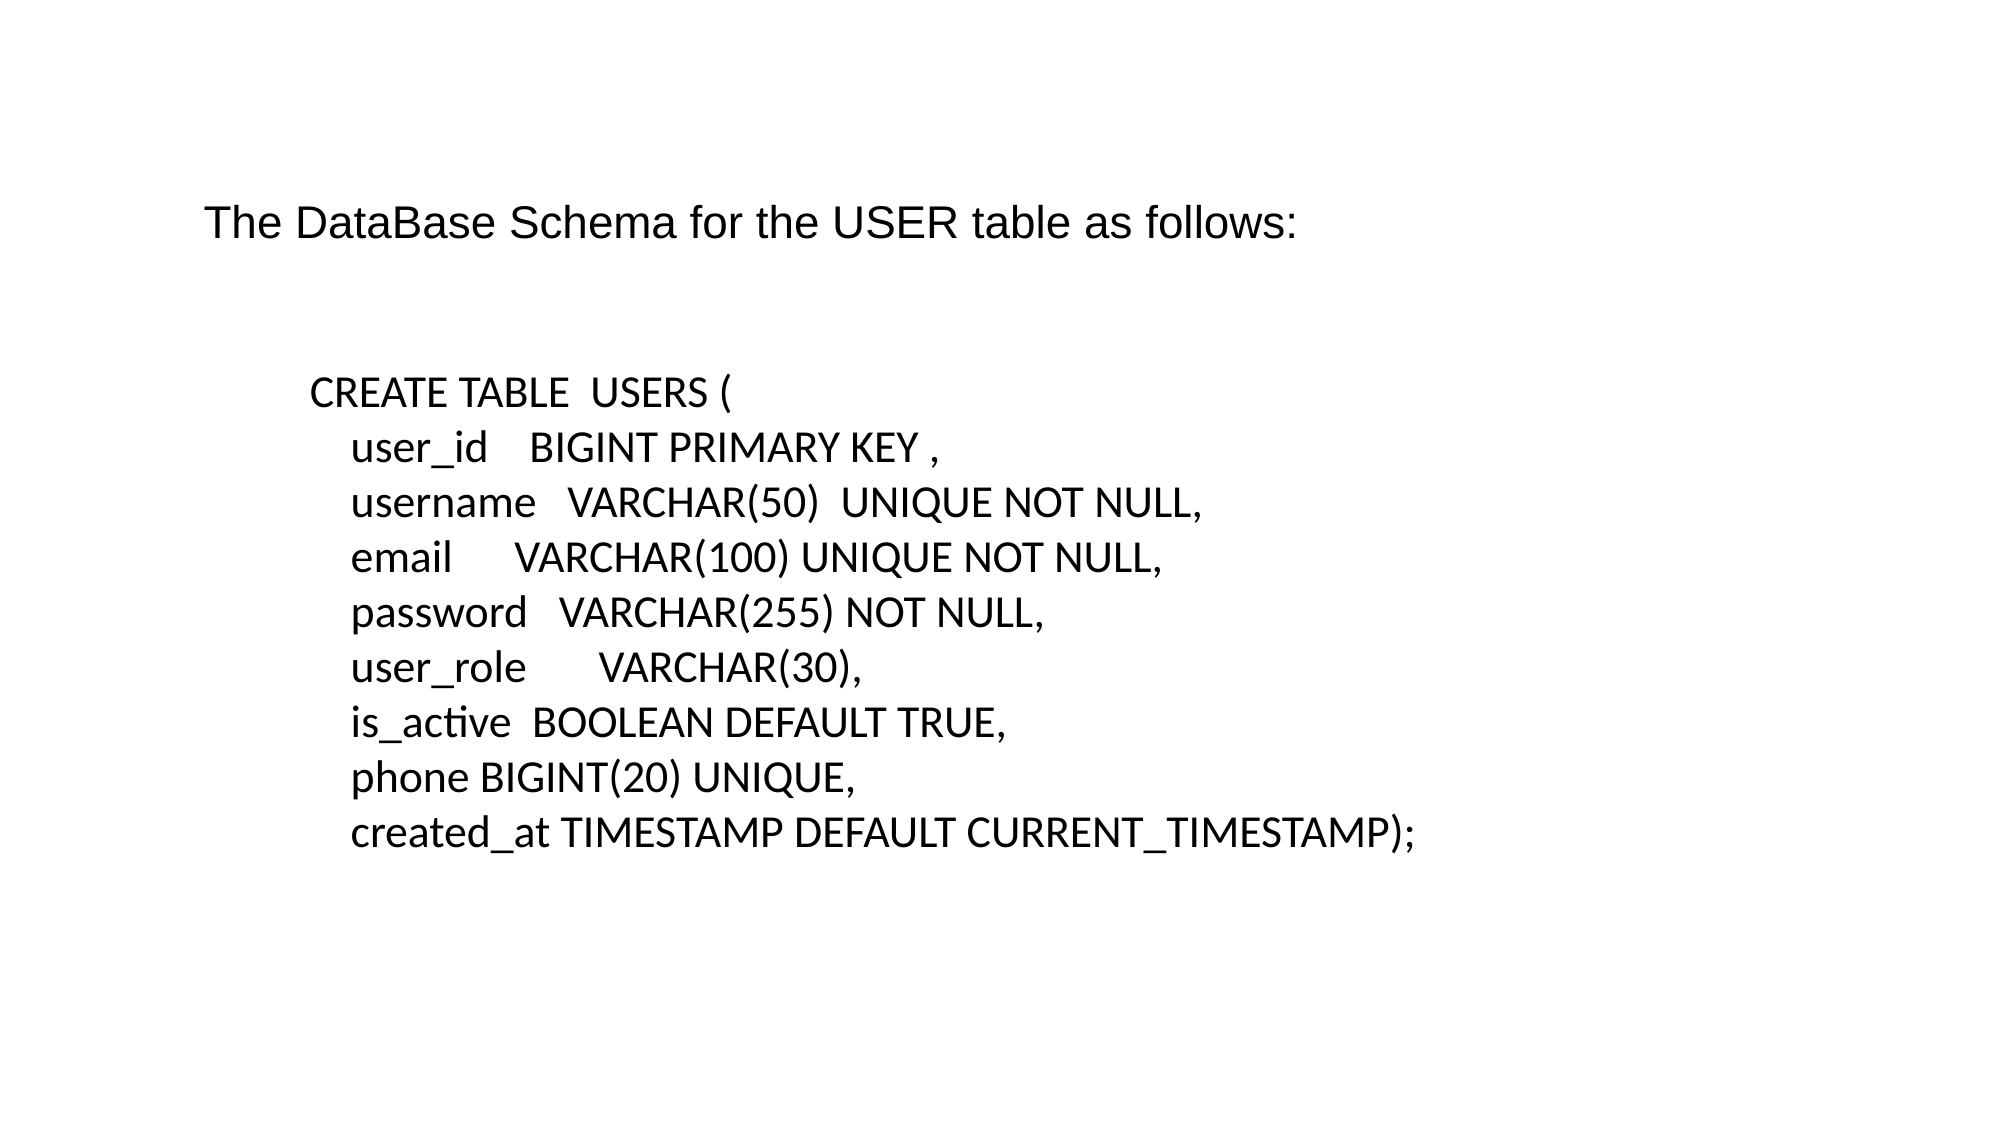

The DataBase Schema for the USER table as follows:
CREATE TABLE  USERS (
    user_id    BIGINT PRIMARY KEY ,
    username   VARCHAR(50)  UNIQUE NOT NULL,
    email      VARCHAR(100) UNIQUE NOT NULL,
    password   VARCHAR(255) NOT NULL,
    user_role       VARCHAR(30),
    is_active  BOOLEAN DEFAULT TRUE,
    phone BIGINT(20) UNIQUE,
    created_at TIMESTAMP DEFAULT CURRENT_TIMESTAMP);